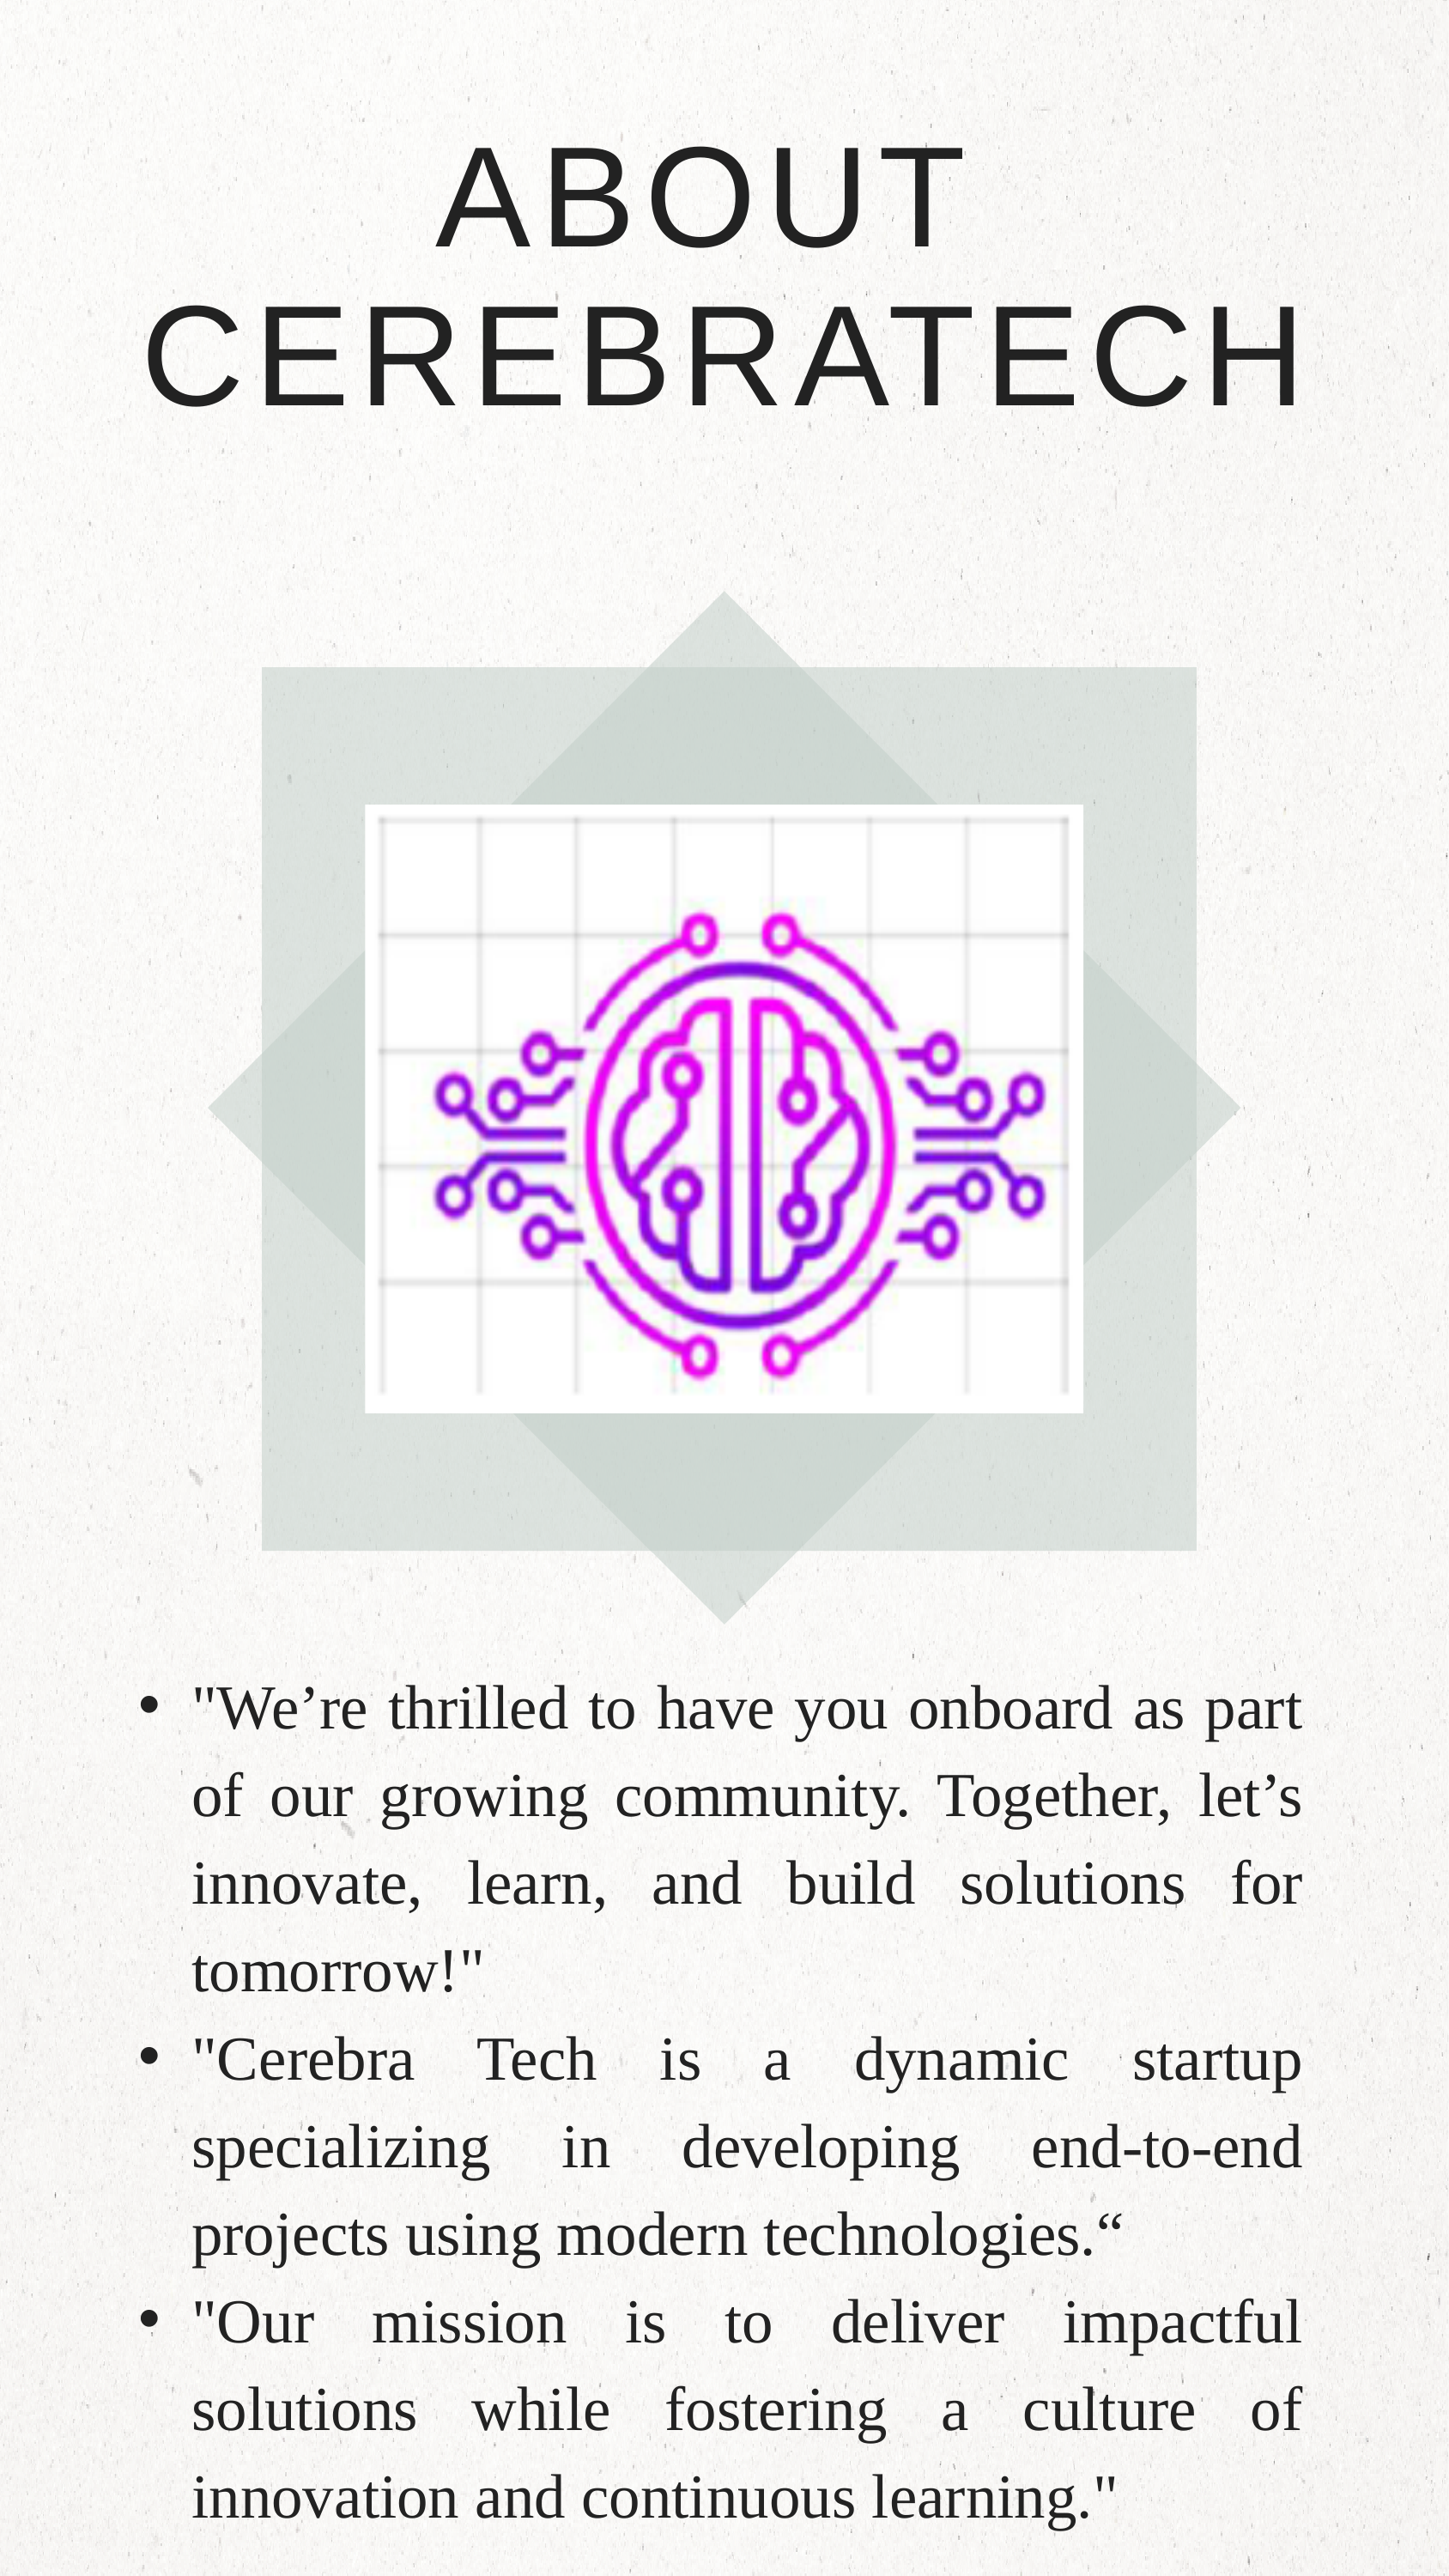

ABOUT
CEREBRATECH

"We’re thrilled to have you onboard as part of our growing community. Together, let’s innovate, learn, and build solutions for tomorrow!"
"Cerebra Tech is a dynamic startup specializing in developing end-to-end projects using modern technologies.“
"Our mission is to deliver impactful solutions while fostering a culture of innovation and continuous learning."